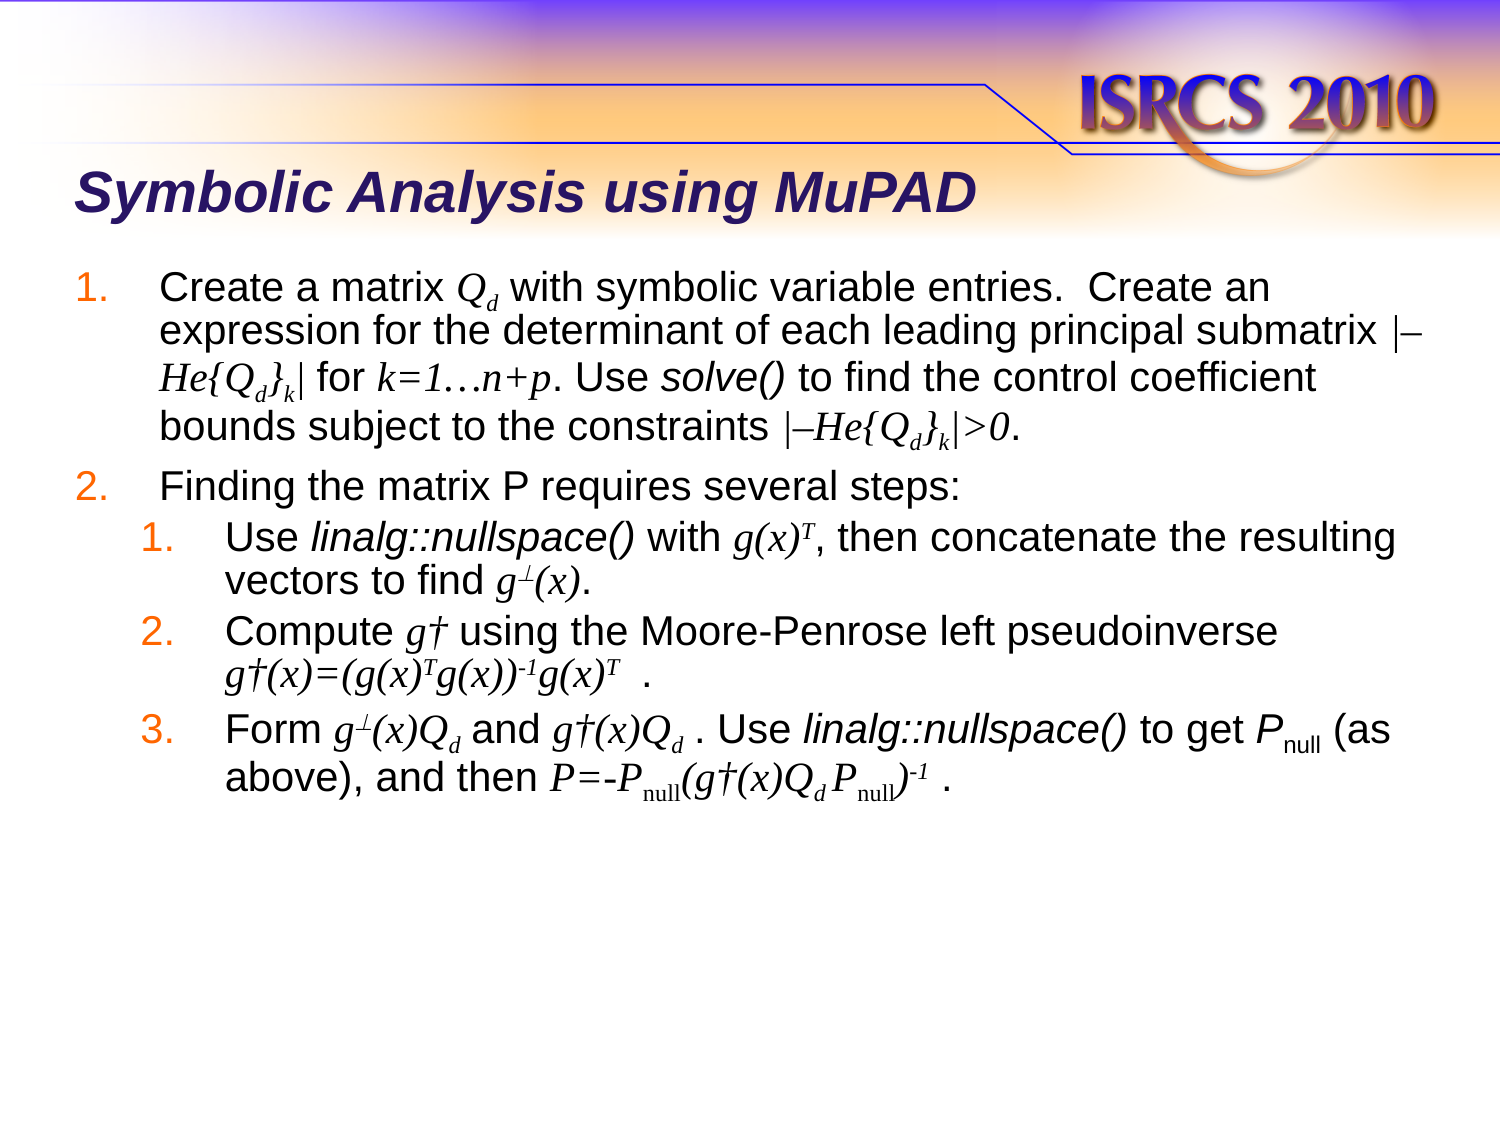

# Symbolic Analysis using MuPAD
Create a matrix Qd with symbolic variable entries.  Create an expression for the determinant of each leading principal submatrix |–He{Qd}k| for k=1…n+p. Use solve() to find the control coefficient bounds subject to the constraints |–He{Qd}k|>0.
Finding the matrix P requires several steps:
Use linalg::nullspace() with g(x)T, then concatenate the resulting vectors to find g⊥(x).
Compute g† using the Moore-Penrose left pseudoinverse g†(x)=(g(x)Tg(x))-1g(x)T  .
Form g⊥(x)Qd and g†(x)Qd . Use linalg::nullspace() to get Pnull (as above), and then P=-Pnull(g†(x)Qd Pnull)-1 .